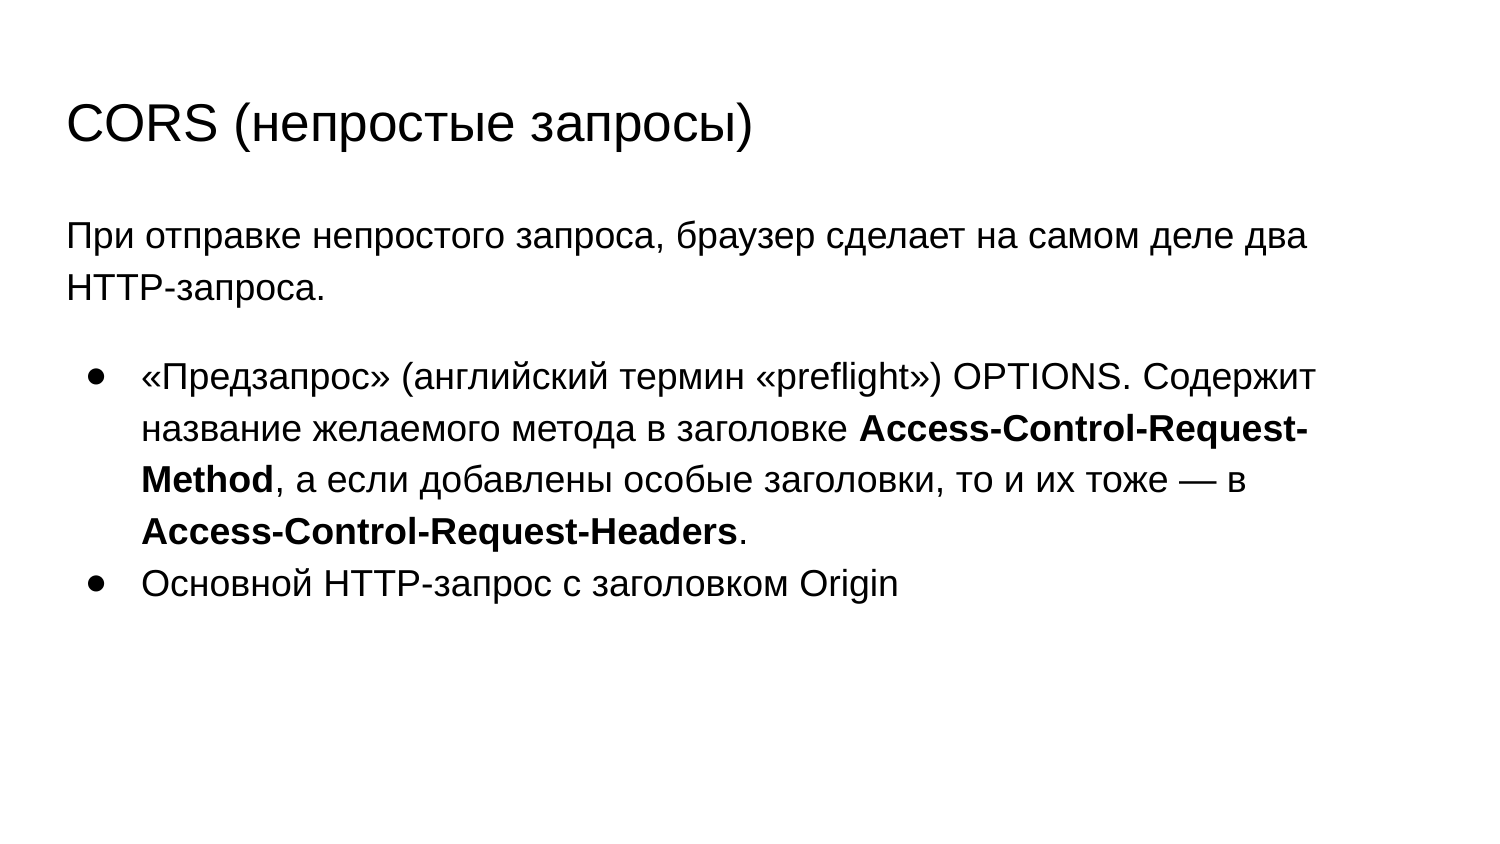

# CORS (непростые запросы)
При отправке непростого запроса, браузер сделает на самом деле два HTTP-запроса.
«Предзапрос» (английский термин «preflight») OPTIONS. Содержит название желаемого метода в заголовке Access-Control-Request-Method, а если добавлены особые заголовки, то и их тоже — в Access-Control-Request-Headers.
Основной HTTP-запрос с заголовком Origin